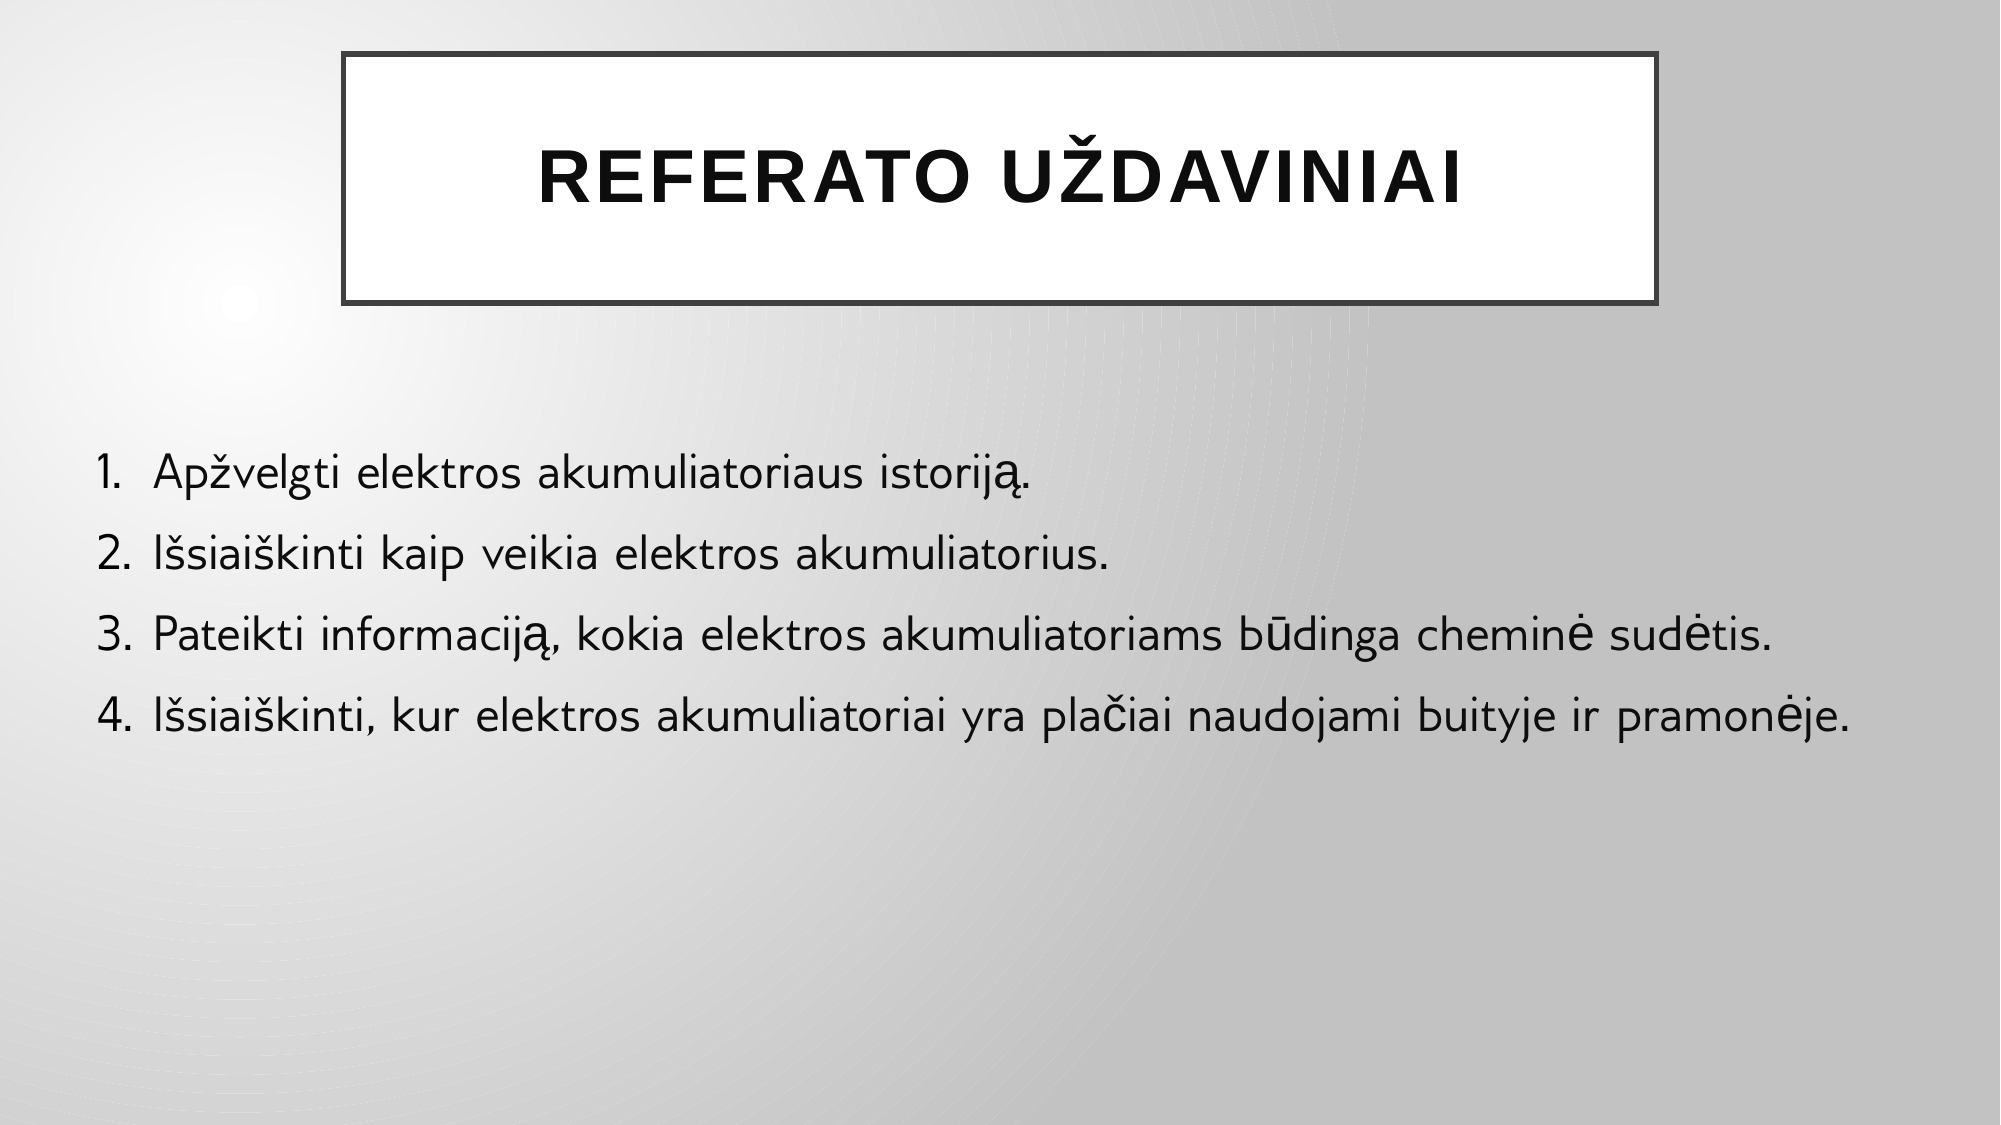

# Referato uždaviniai
Apžvelgti elektros akumuliatoriaus istoriją.
Išsiaiškinti kaip veikia elektros akumuliatorius.
Pateikti informaciją, kokia elektros akumuliatoriams būdinga cheminė sudėtis.
Išsiaiškinti, kur elektros akumuliatoriai yra plačiai naudojami buityje ir pramonėje.